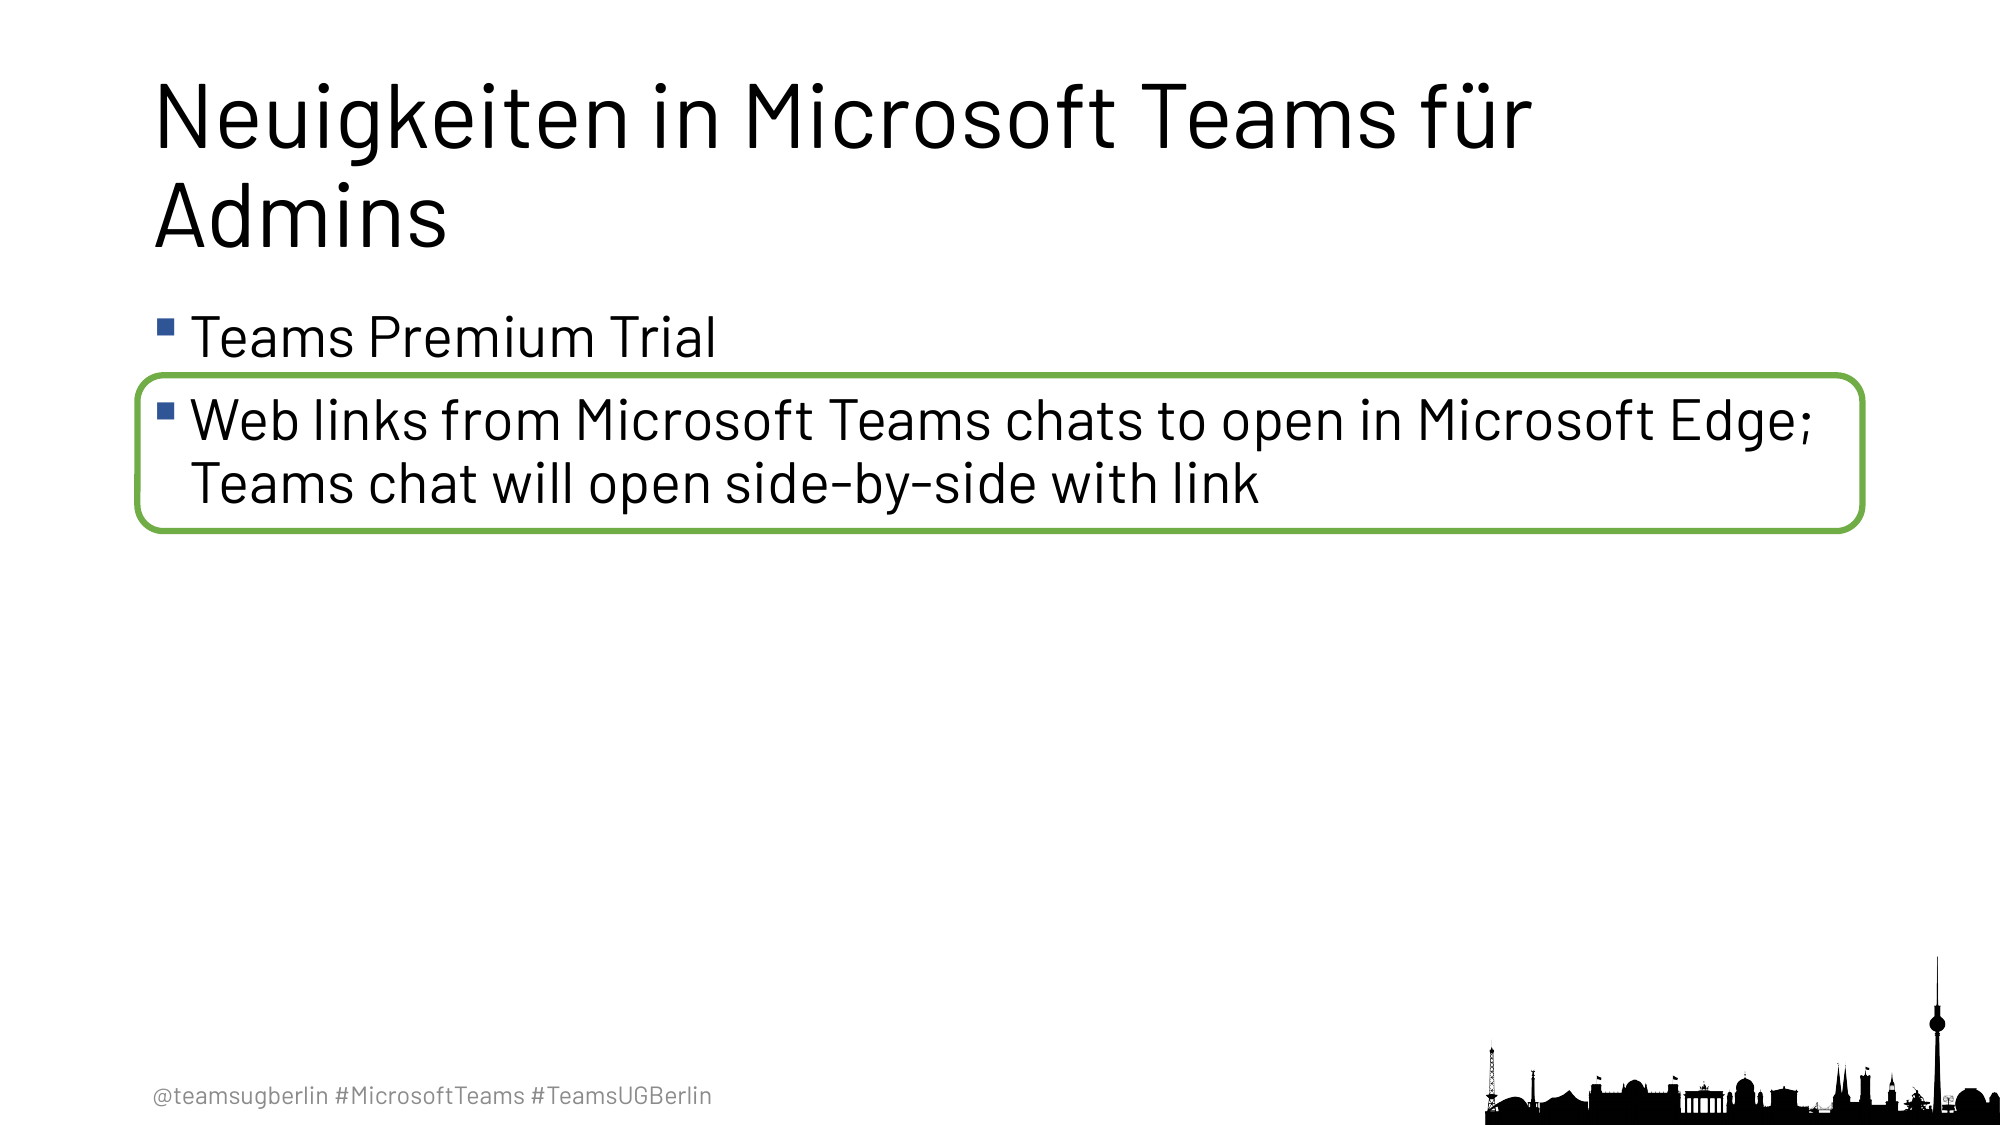

# Neuigkeiten in Microsoft Teams für Admins
Teams Premium Trial
Web links from Microsoft Teams chats to open in Microsoft Edge; Teams chat will open side-by-side with link